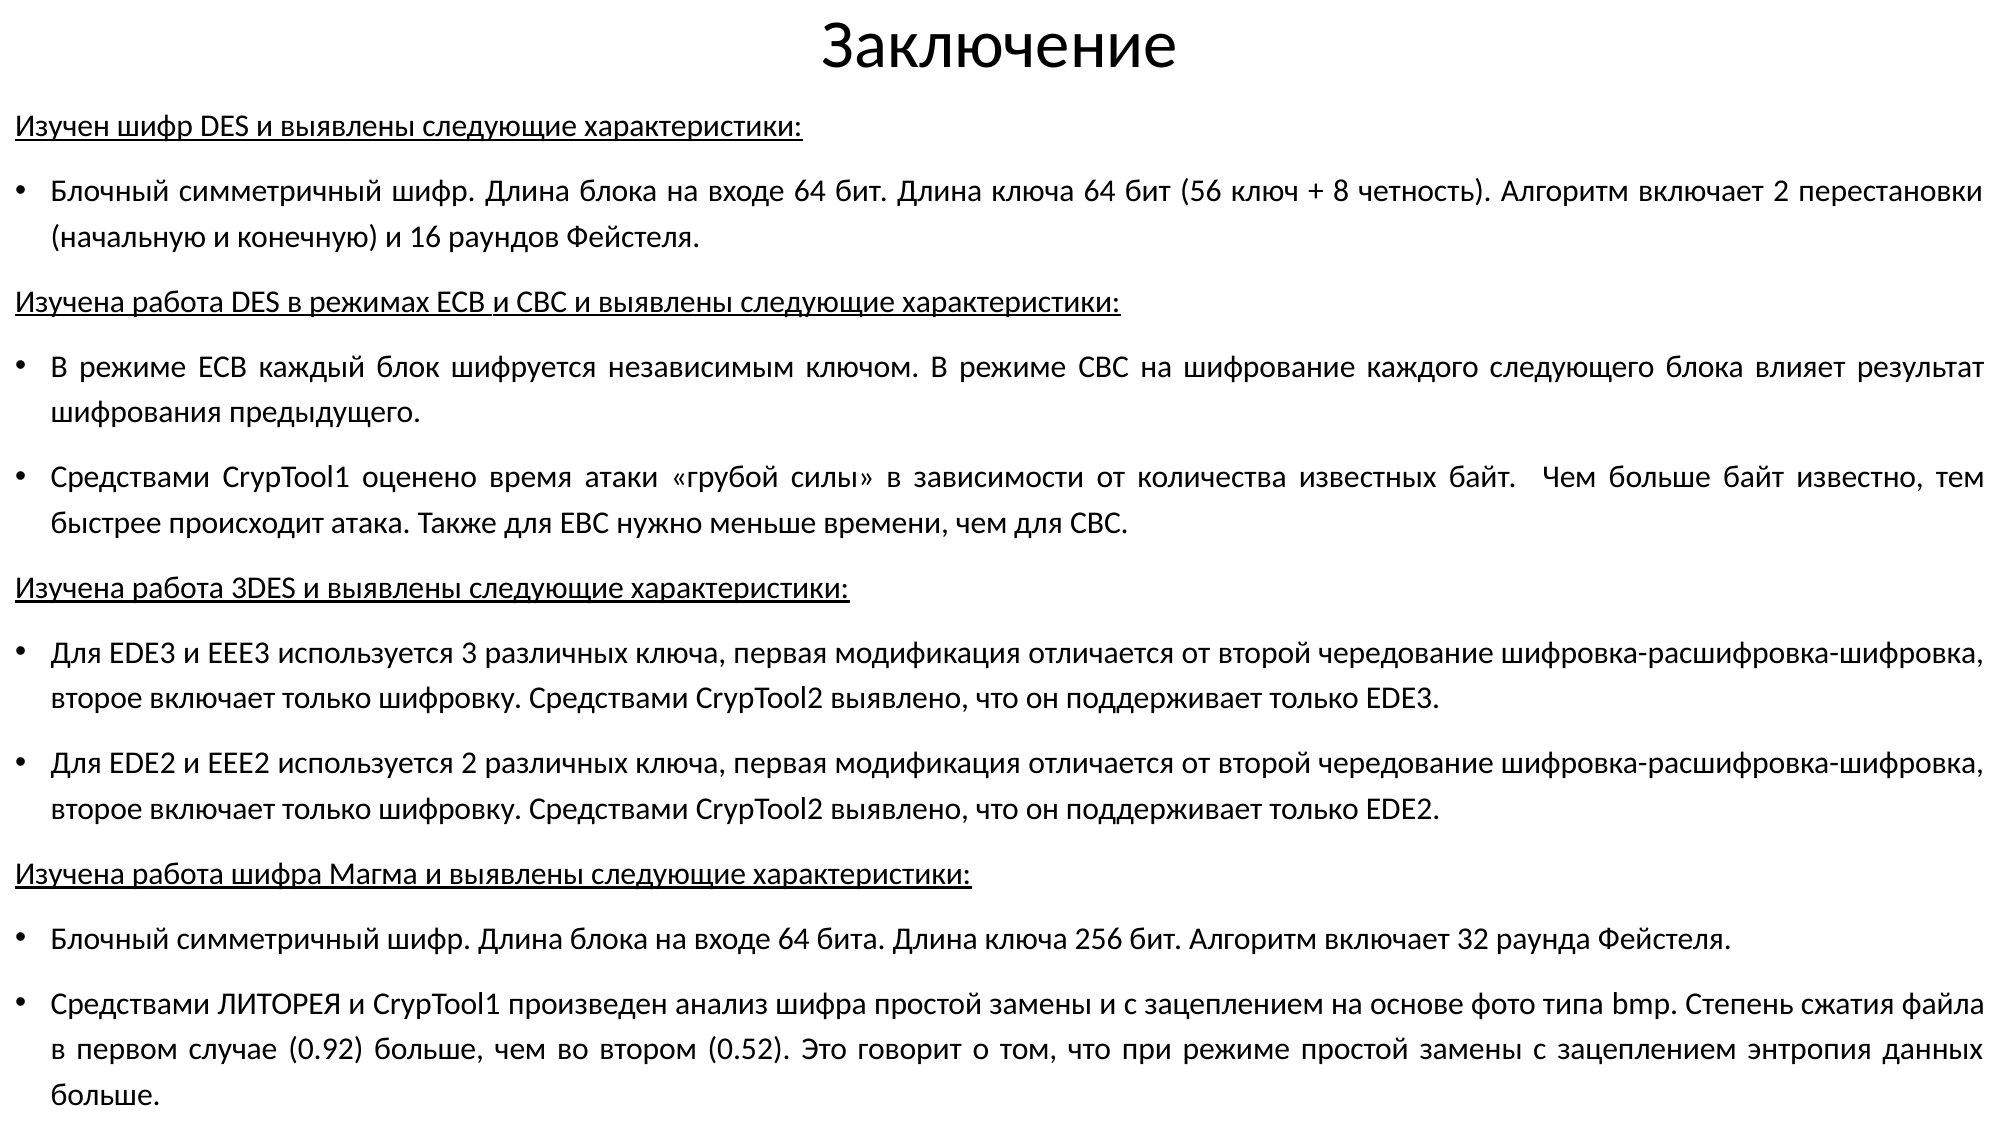

# Заключение
Изучен шифр DES и выявлены следующие характеристики:
Блочный симметричный шифр. Длина блока на входе 64 бит. Длина ключа 64 бит (56 ключ + 8 четность). Алгоритм включает 2 перестановки (начальную и конечную) и 16 раундов Фейстеля.
Изучена работа DES в режимах ECB и CBC и выявлены следующие характеристики:
В режиме ECB каждый блок шифруется независимым ключом. В режиме CBC на шифрование каждого следующего блока влияет результат шифрования предыдущего.
Средствами CrypTool1 оценено время атаки «грубой силы» в зависимости от количества известных байт.  Чем больше байт известно, тем быстрее происходит атака. Также для EBC нужно меньше времени, чем для CBC.
Изучена работа 3DES и выявлены следующие характеристики:
Для EDE3 и EEE3 используется 3 различных ключа, первая модификация отличается от второй чередование шифровка-расшифровка-шифровка, второе включает только шифровку. Средствами CrypTool2 выявлено, что он поддерживает только EDE3.
Для EDE2 и EEE2 используется 2 различных ключа, первая модификация отличается от второй чередование шифровка-расшифровка-шифровка, второе включает только шифровку. Средствами CrypTool2 выявлено, что он поддерживает только EDE2.
Изучена работа шифра Магма и выявлены следующие характеристики:
Блочный симметричный шифр. Длина блока на входе 64 бита. Длина ключа 256 бит. Алгоритм включает 32 раунда Фейстеля.
Средствами ЛИТОРЕЯ и CrypTool1 произведен анализ шифра простой замены и с зацеплением на основе фото типа bmp. Степень сжатия файла в первом случае (0.92) больше, чем во втором (0.52). Это говорит о том, что при режиме простой замены с зацеплением энтропия данных больше.